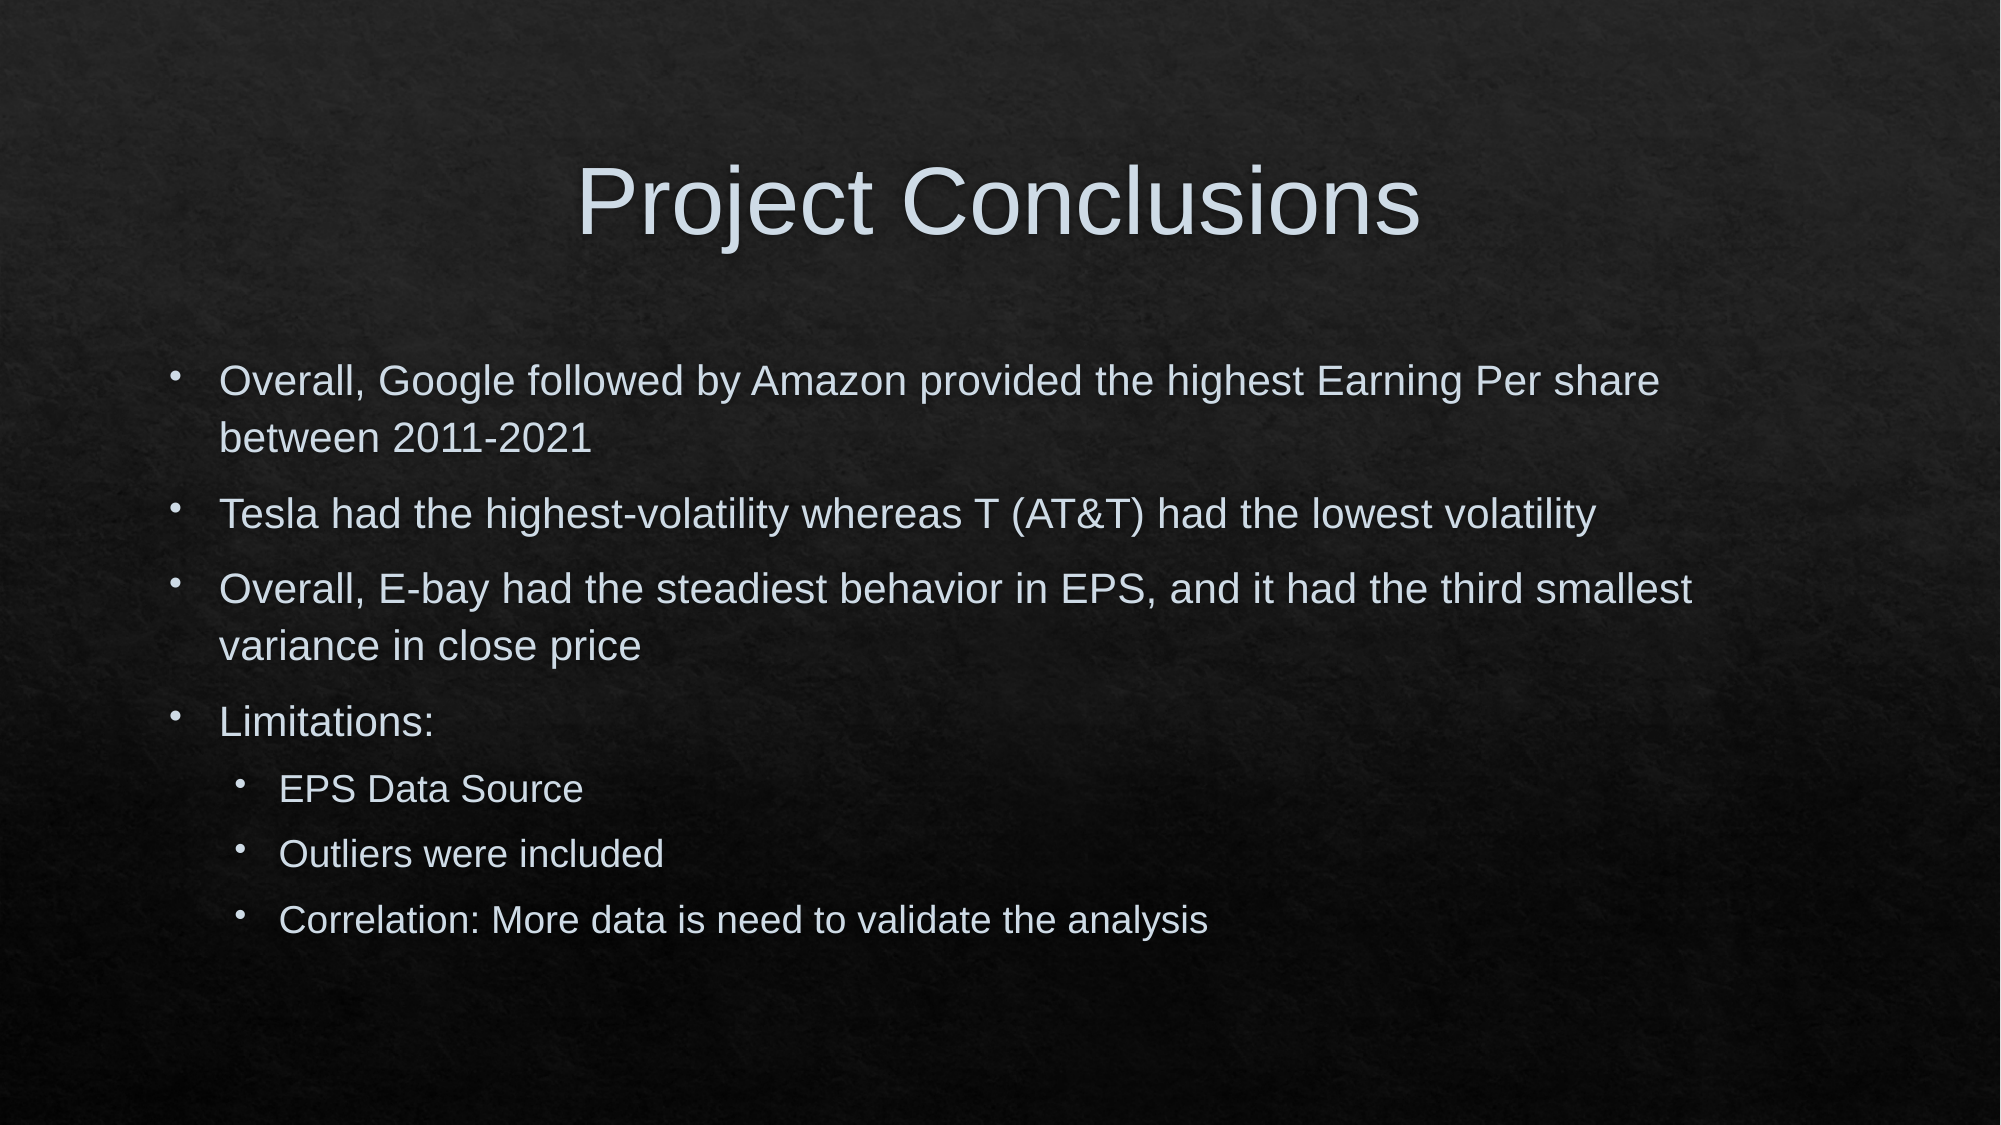

# Project Conclusions
Overall, Google followed by Amazon provided the highest Earning Per share between 2011-2021
Tesla had the highest-volatility whereas T (AT&T) had the lowest volatility
Overall, E-bay had the steadiest behavior in EPS, and it had the third smallest variance in close price
Limitations:
EPS Data Source
Outliers were included
Correlation: More data is need to validate the analysis